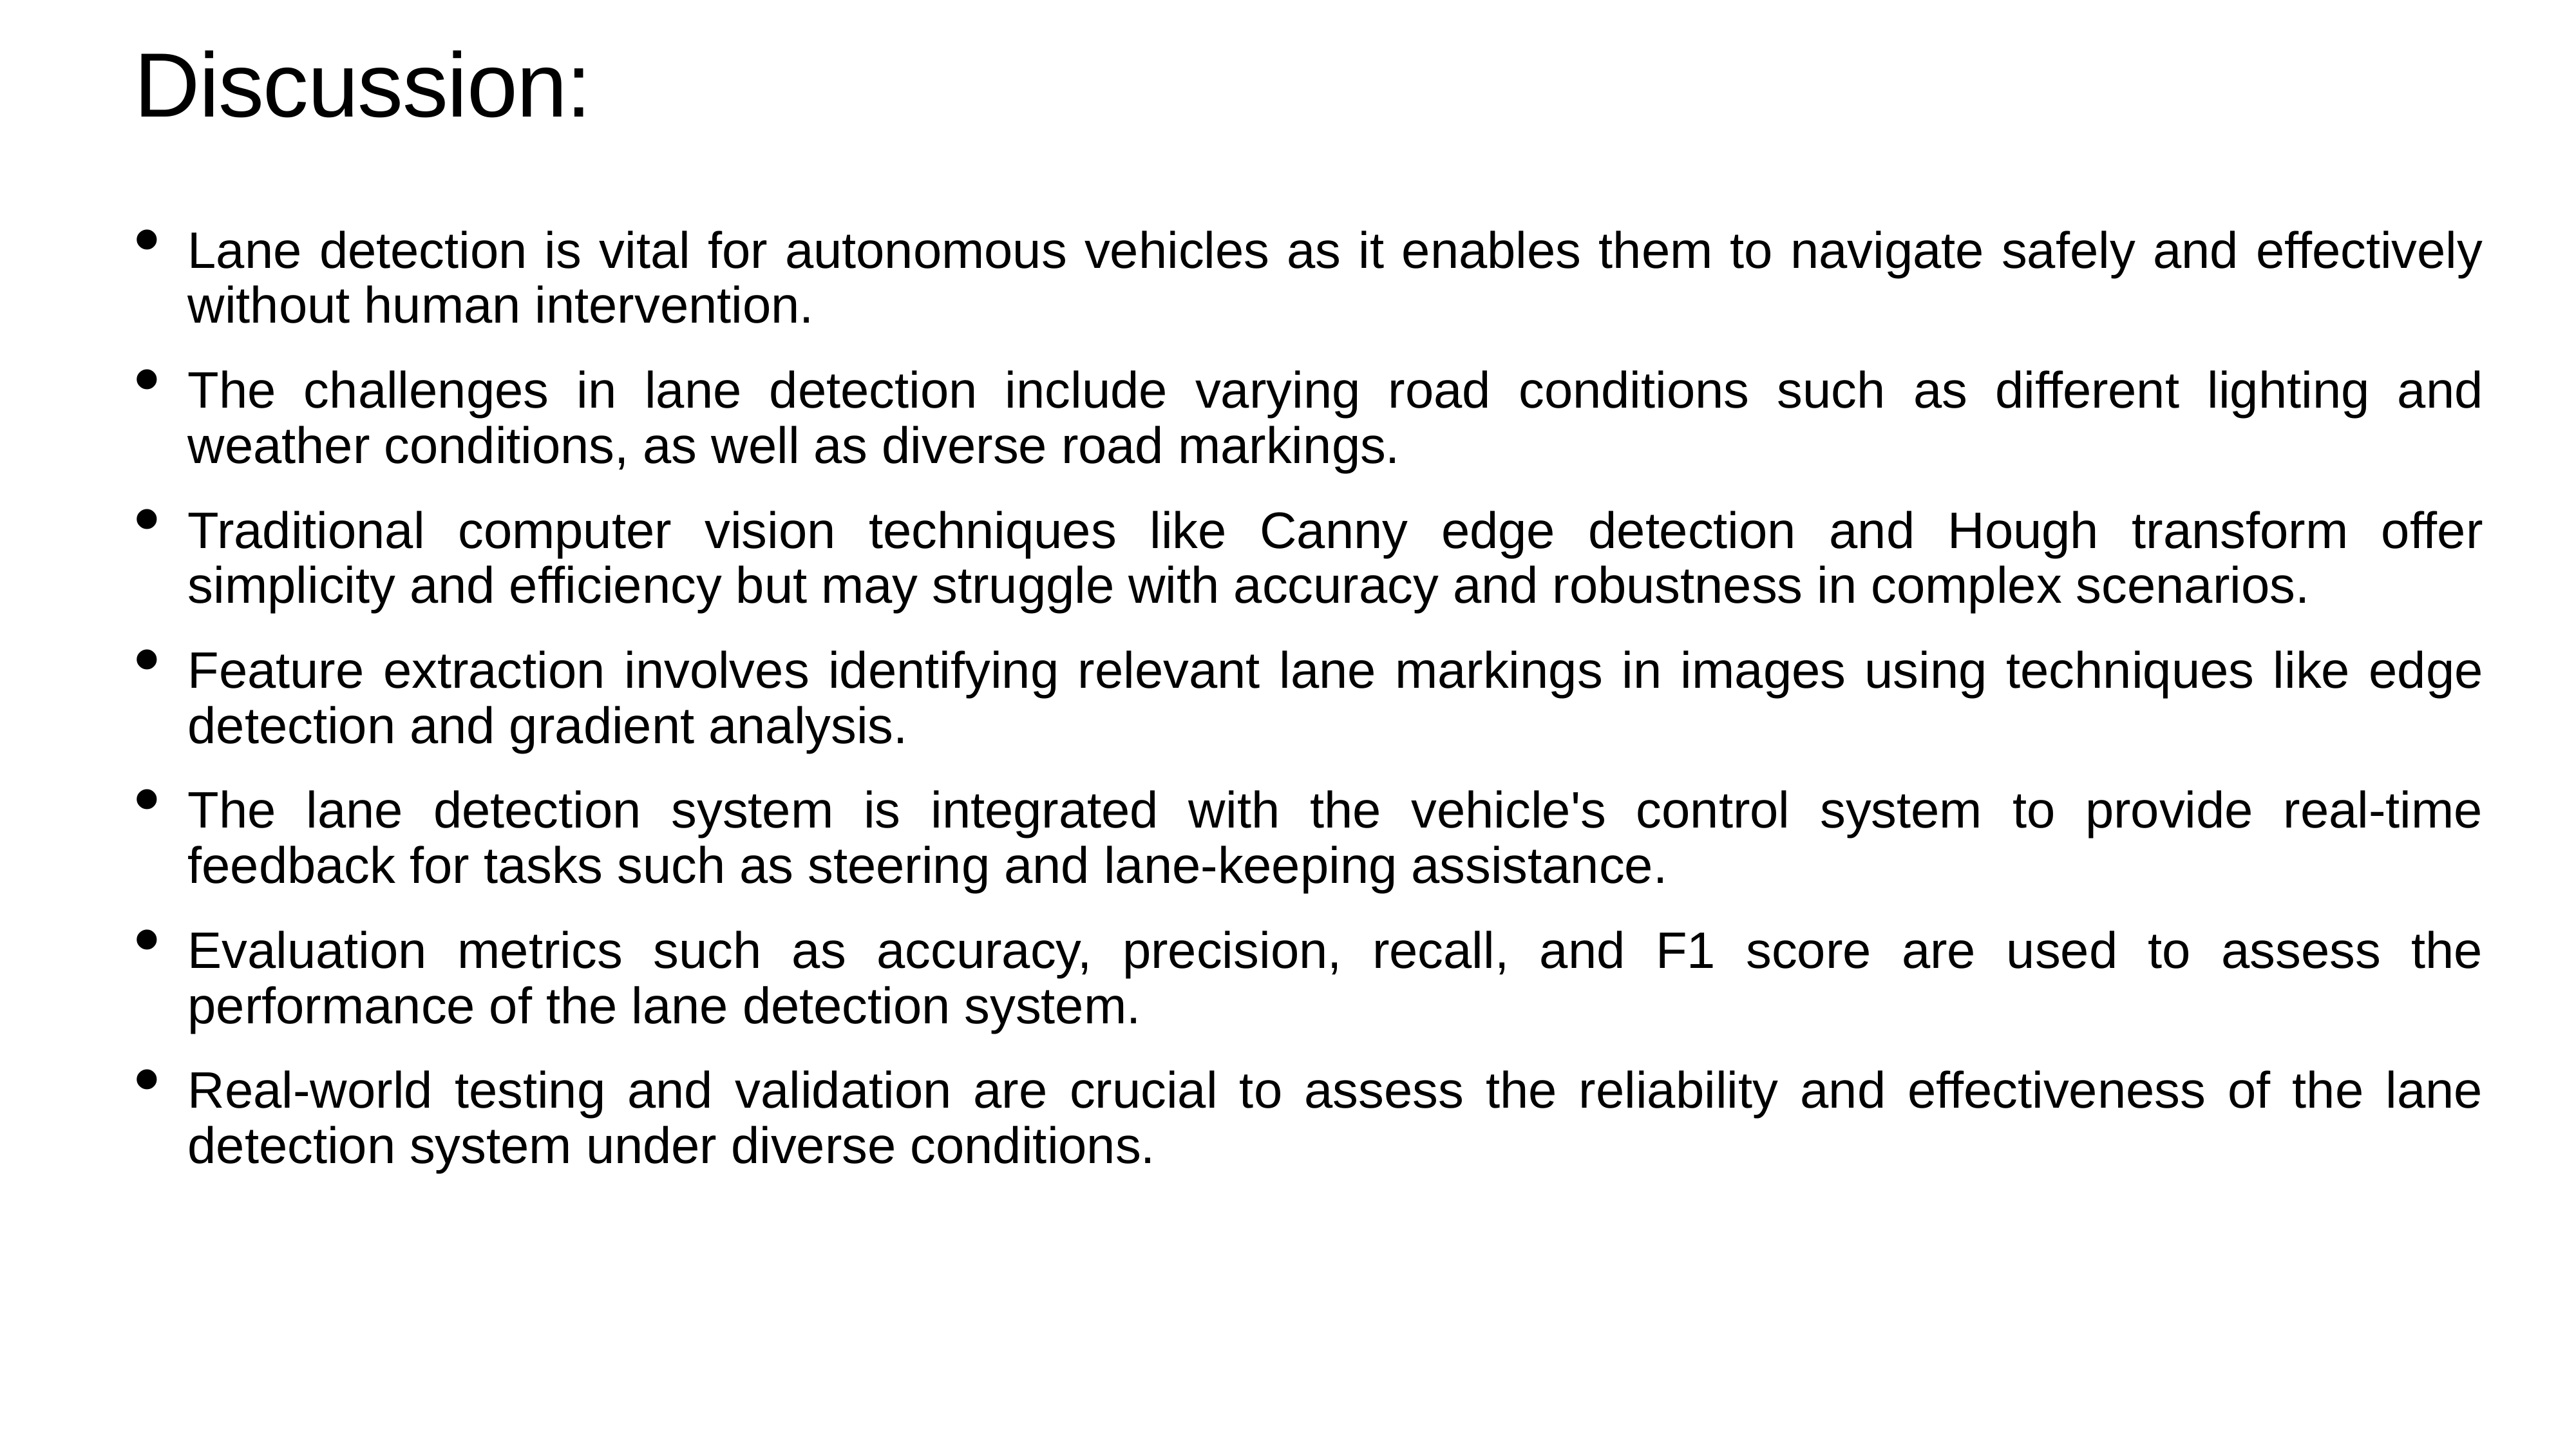

# Discussion:
Lane detection is vital for autonomous vehicles as it enables them to navigate safely and effectively without human intervention.
The challenges in lane detection include varying road conditions such as different lighting and weather conditions, as well as diverse road markings.
Traditional computer vision techniques like Canny edge detection and Hough transform offer simplicity and efficiency but may struggle with accuracy and robustness in complex scenarios.
Feature extraction involves identifying relevant lane markings in images using techniques like edge detection and gradient analysis.
The lane detection system is integrated with the vehicle's control system to provide real-time feedback for tasks such as steering and lane-keeping assistance.
Evaluation metrics such as accuracy, precision, recall, and F1 score are used to assess the performance of the lane detection system.
Real-world testing and validation are crucial to assess the reliability and effectiveness of the lane detection system under diverse conditions.